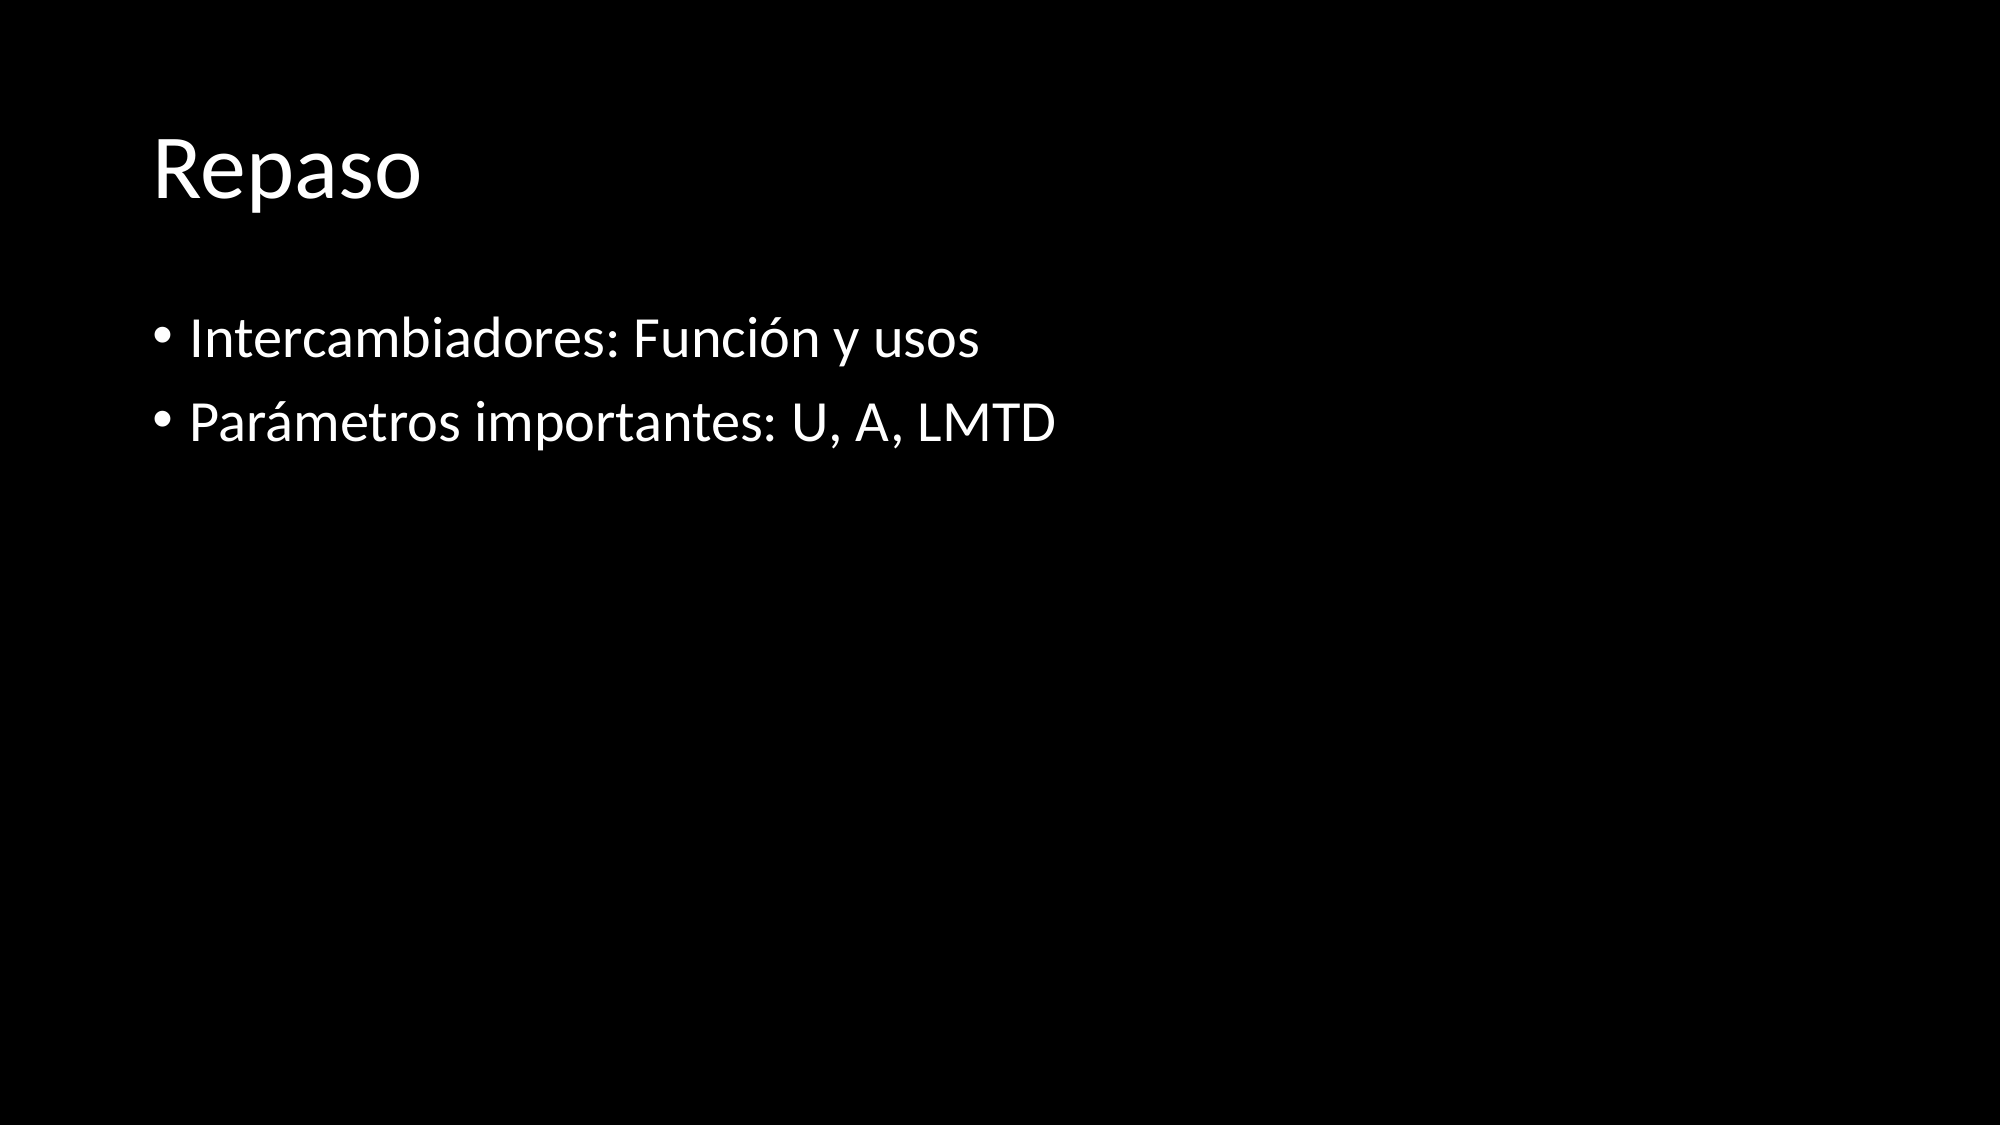

# Repaso
Intercambiadores: Función y usos
Parámetros importantes: U, A, LMTD